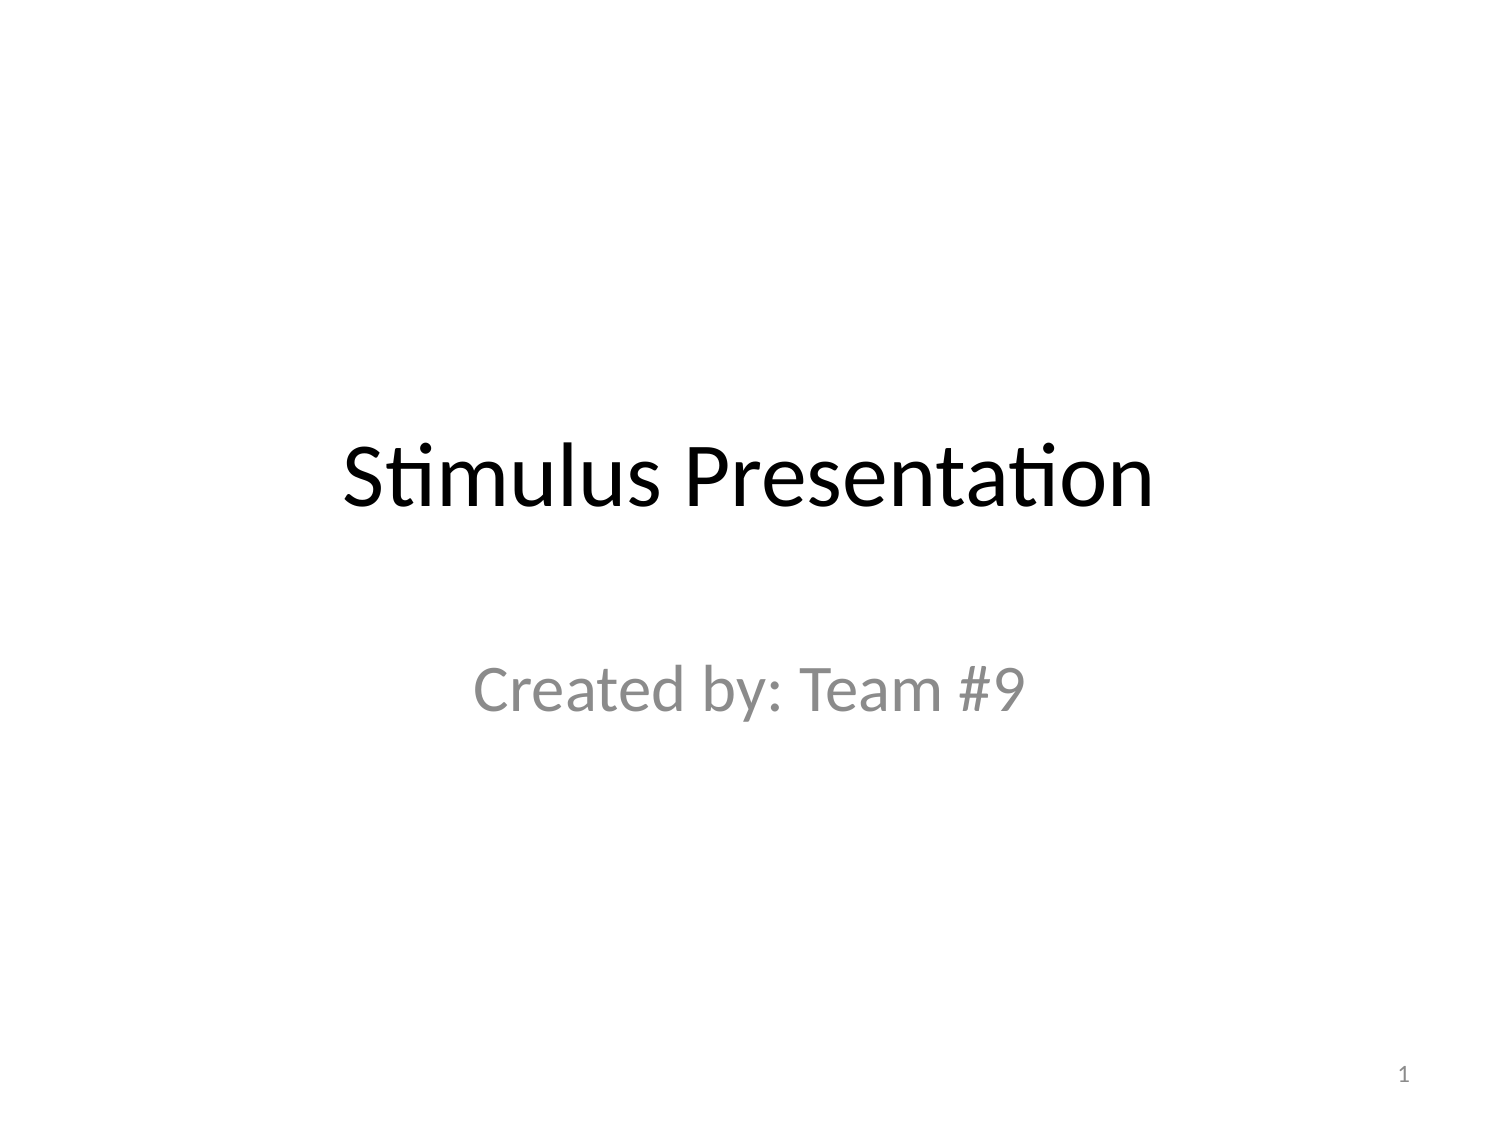

# Stimulus Presentation
Created by: Team #9
1